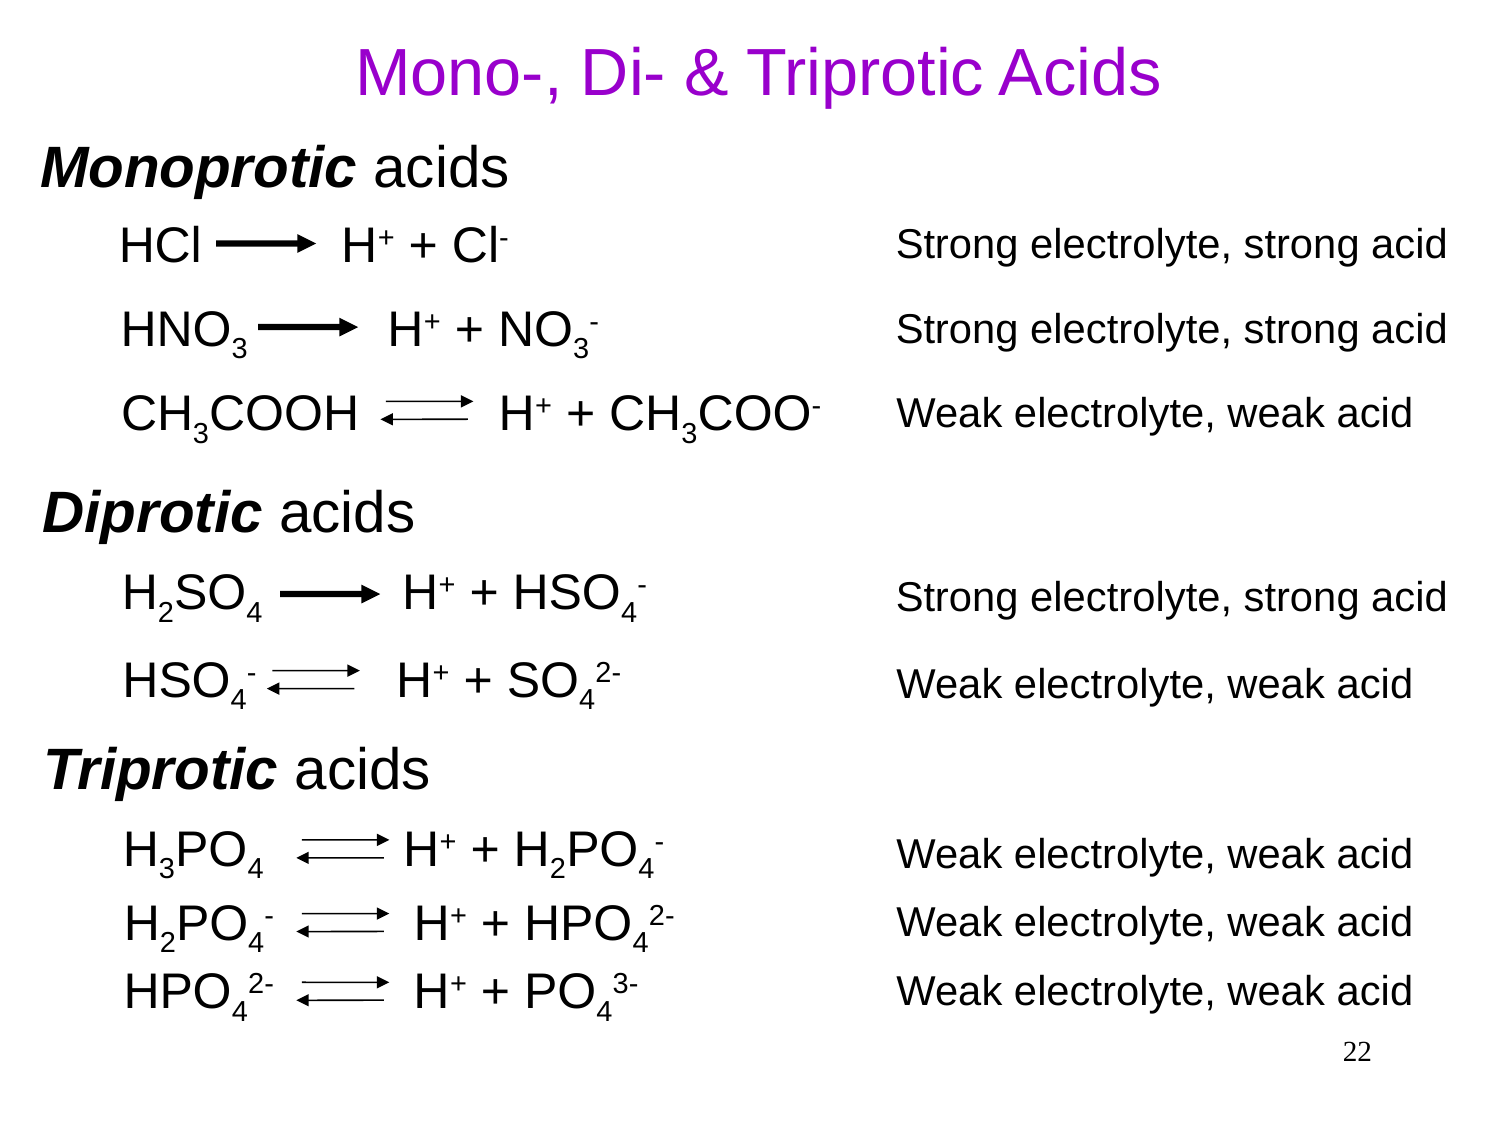

Mono-, Di- & Triprotic Acids
Monoprotic acids
HCl          H+ + Cl-

Strong electrolyte, strong acid
HNO3          H+ + NO3-

Strong electrolyte, strong acid
CH3COOH          H+ + CH3COO-

Weak electrolyte, weak acid
Diprotic acids
H2SO4          H+ + HSO4-

Strong electrolyte, strong acid
HSO4-          H+ + SO42-

Weak electrolyte, weak acid
Triprotic acids
H3PO4          H+ + H2PO4-

Weak electrolyte, weak acid
H2PO4-          H+ + HPO42-

Weak electrolyte, weak acid
HPO42-          H+ + PO43-

Weak electrolyte, weak acid
22